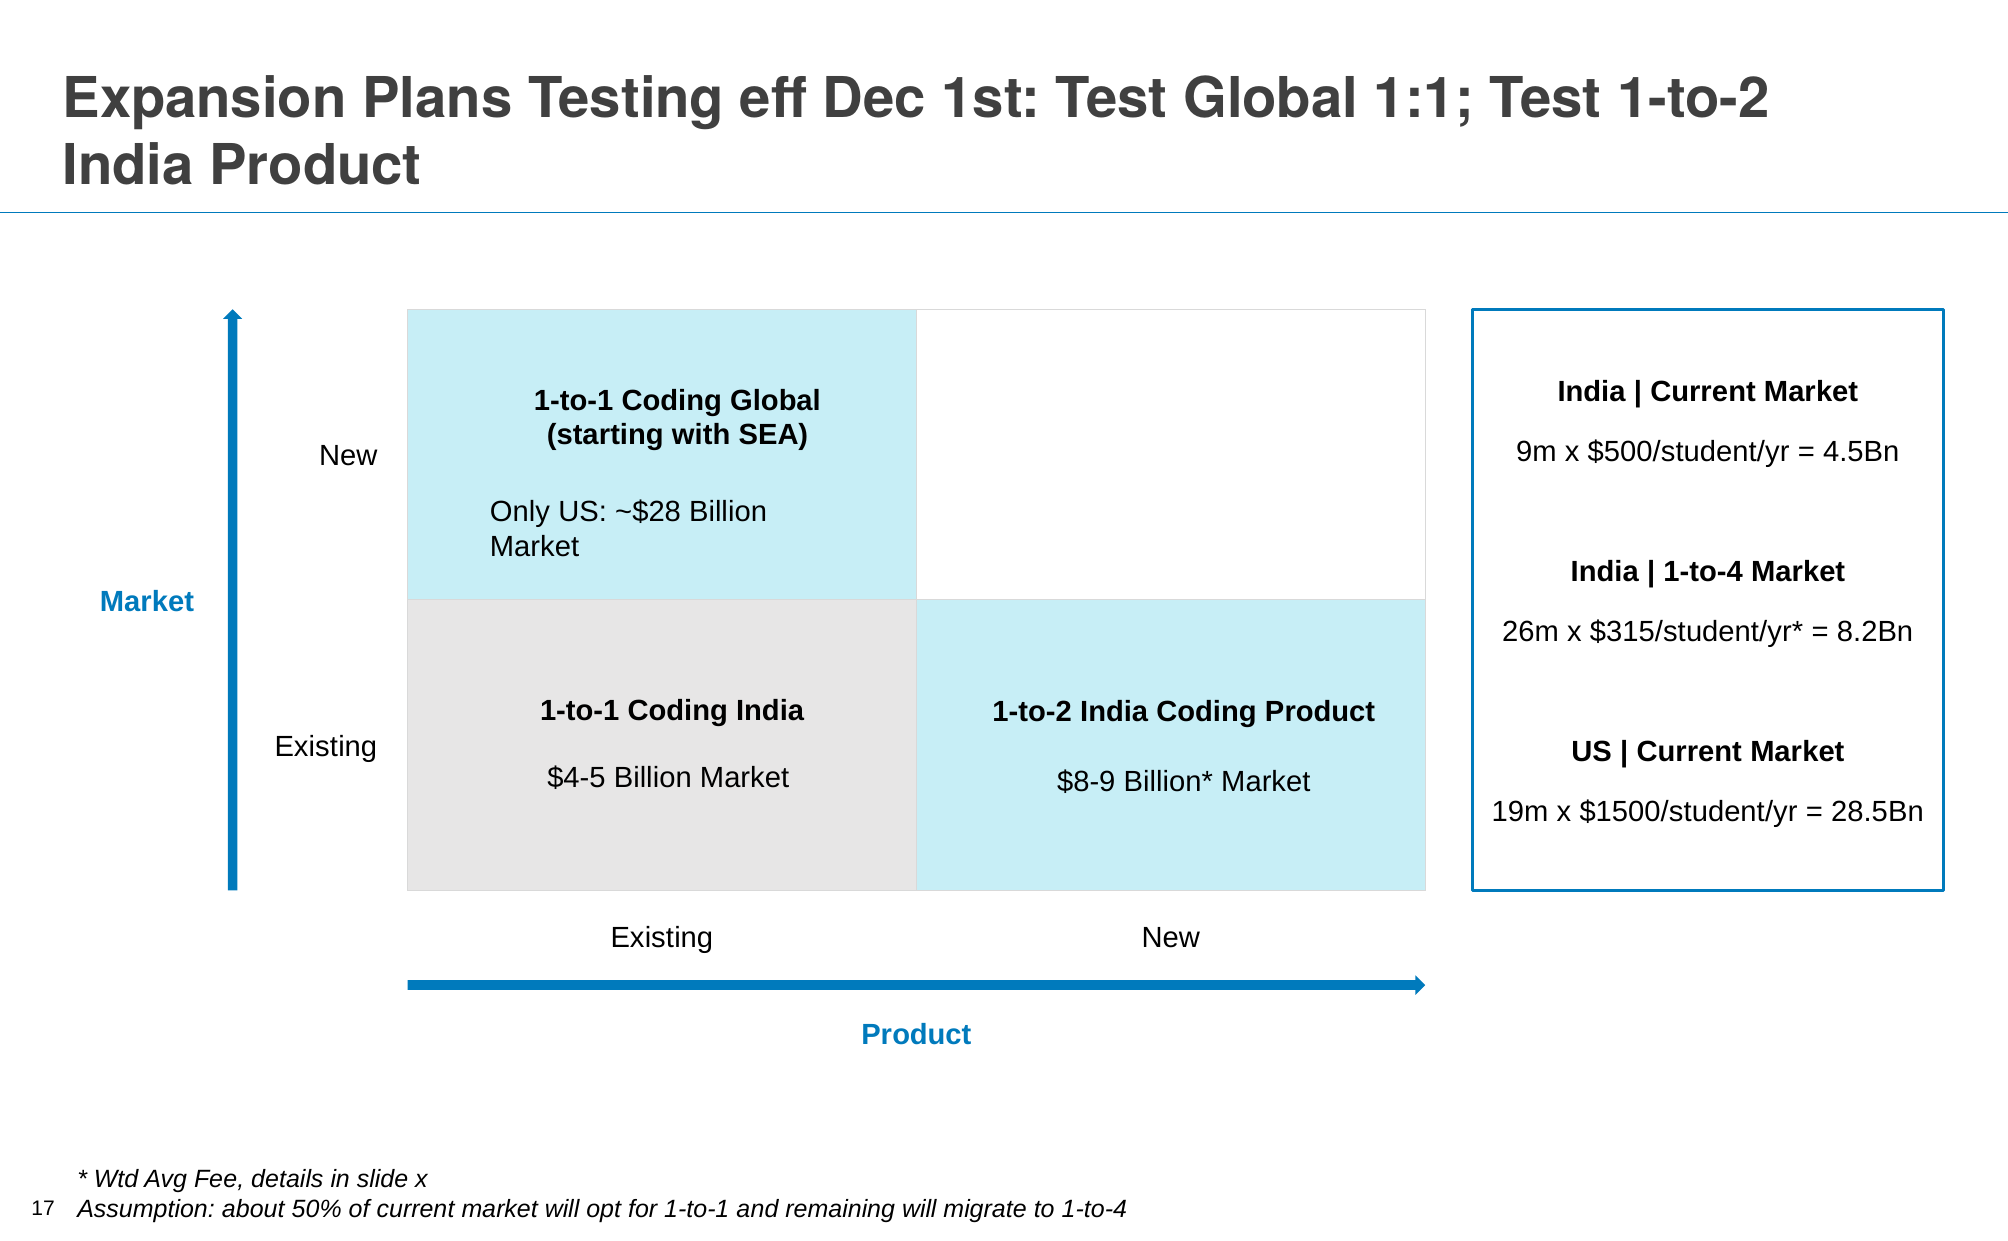

# Expansion Plans Testing eff Dec 1st: Test Global 1:1; Test 1-to-2 India Product

India | Current Market
9m x $500/student/yr = 4.5Bn

India | 1-to-4 Market
26m x $315/student/yr* = 8.2Bn

US | Current Market
19m x $1500/student/yr = 28.5Bn
1-to-1 Coding Global (starting with SEA)
New

Only US: ~$28 Billion Market
Market

1-to-1 Coding India
1-to-2 India Coding Product

$8-9 Billion* Market
Existing
$4-5 Billion Market
Existing
New
Product
* Wtd Avg Fee, details in slide x
Assumption: about 50% of current market will opt for 1-to-1 and remaining will migrate to 1-to-4
17